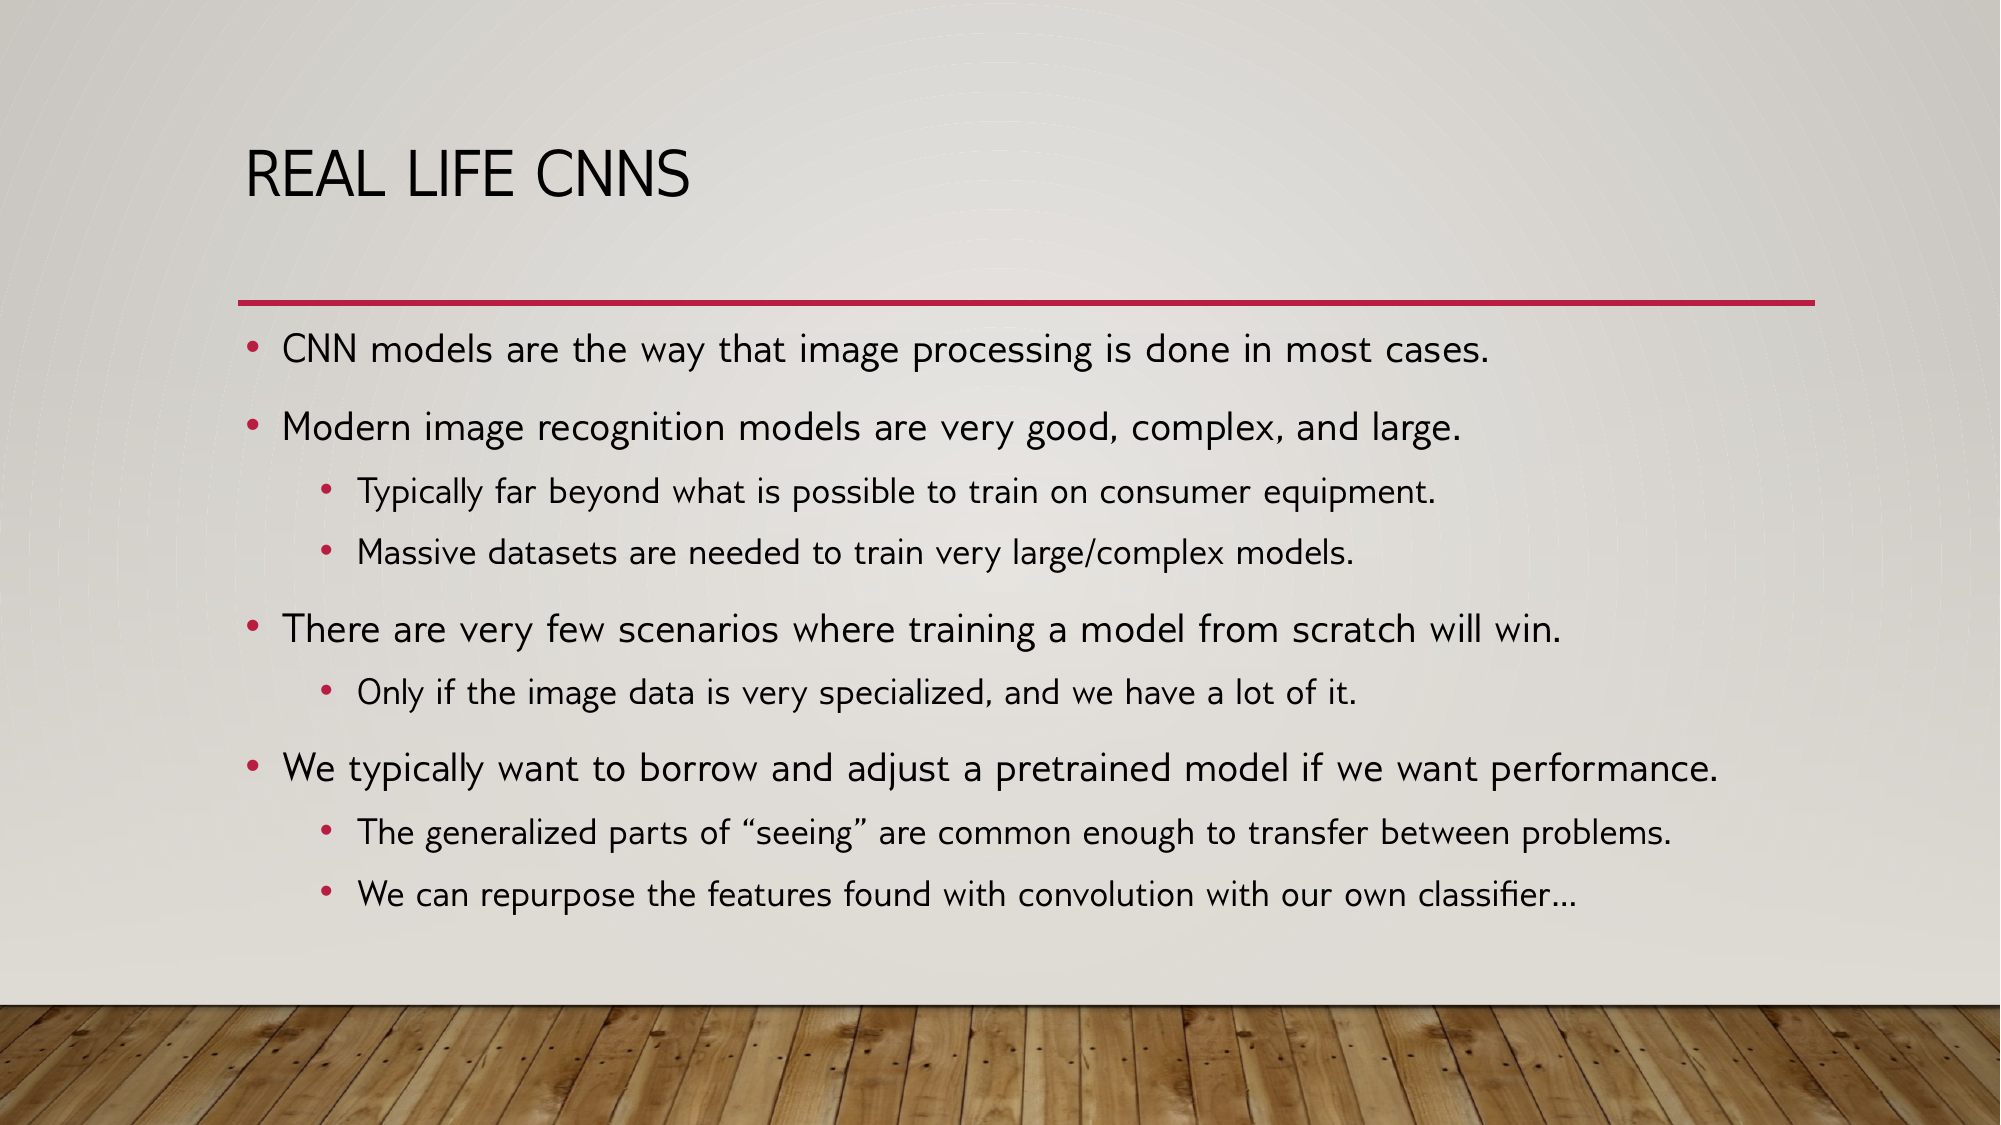

# Real Life CNNs
CNN models are the way that image processing is done in most cases.
Modern image recognition models are very good, complex, and large.
Typically far beyond what is possible to train on consumer equipment.
Massive datasets are needed to train very large/complex models.
There are very few scenarios where training a model from scratch will win.
Only if the image data is very specialized, and we have a lot of it.
We typically want to borrow and adjust a pretrained model if we want performance.
The generalized parts of “seeing” are common enough to transfer between problems.
We can repurpose the features found with convolution with our own classifier…